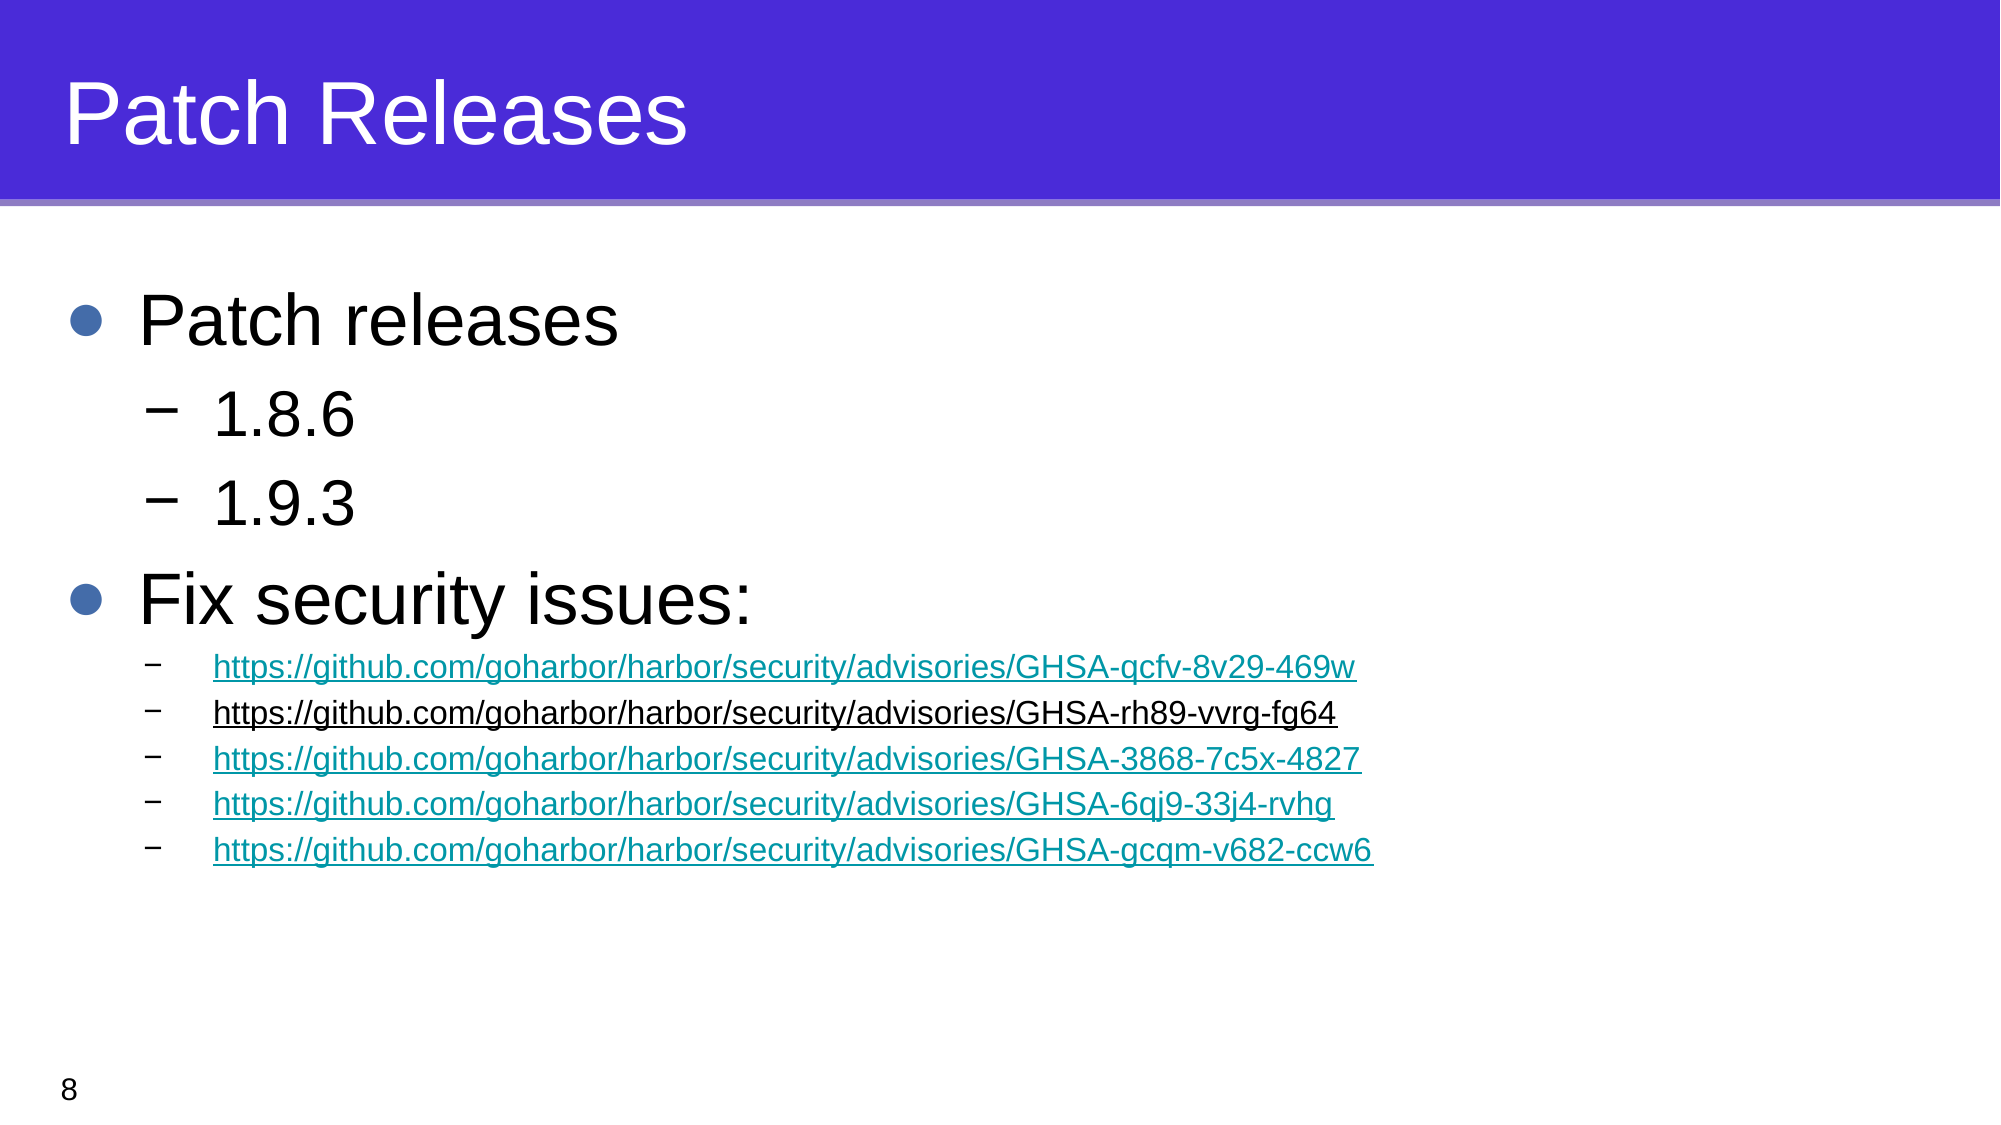

# Patch Releases
Patch releases
1.8.6
1.9.3
Fix security issues:
https://github.com/goharbor/harbor/security/advisories/GHSA-qcfv-8v29-469w
https://github.com/goharbor/harbor/security/advisories/GHSA-rh89-vvrg-fg64
https://github.com/goharbor/harbor/security/advisories/GHSA-3868-7c5x-4827
https://github.com/goharbor/harbor/security/advisories/GHSA-6qj9-33j4-rvhg
https://github.com/goharbor/harbor/security/advisories/GHSA-gcqm-v682-ccw6

8